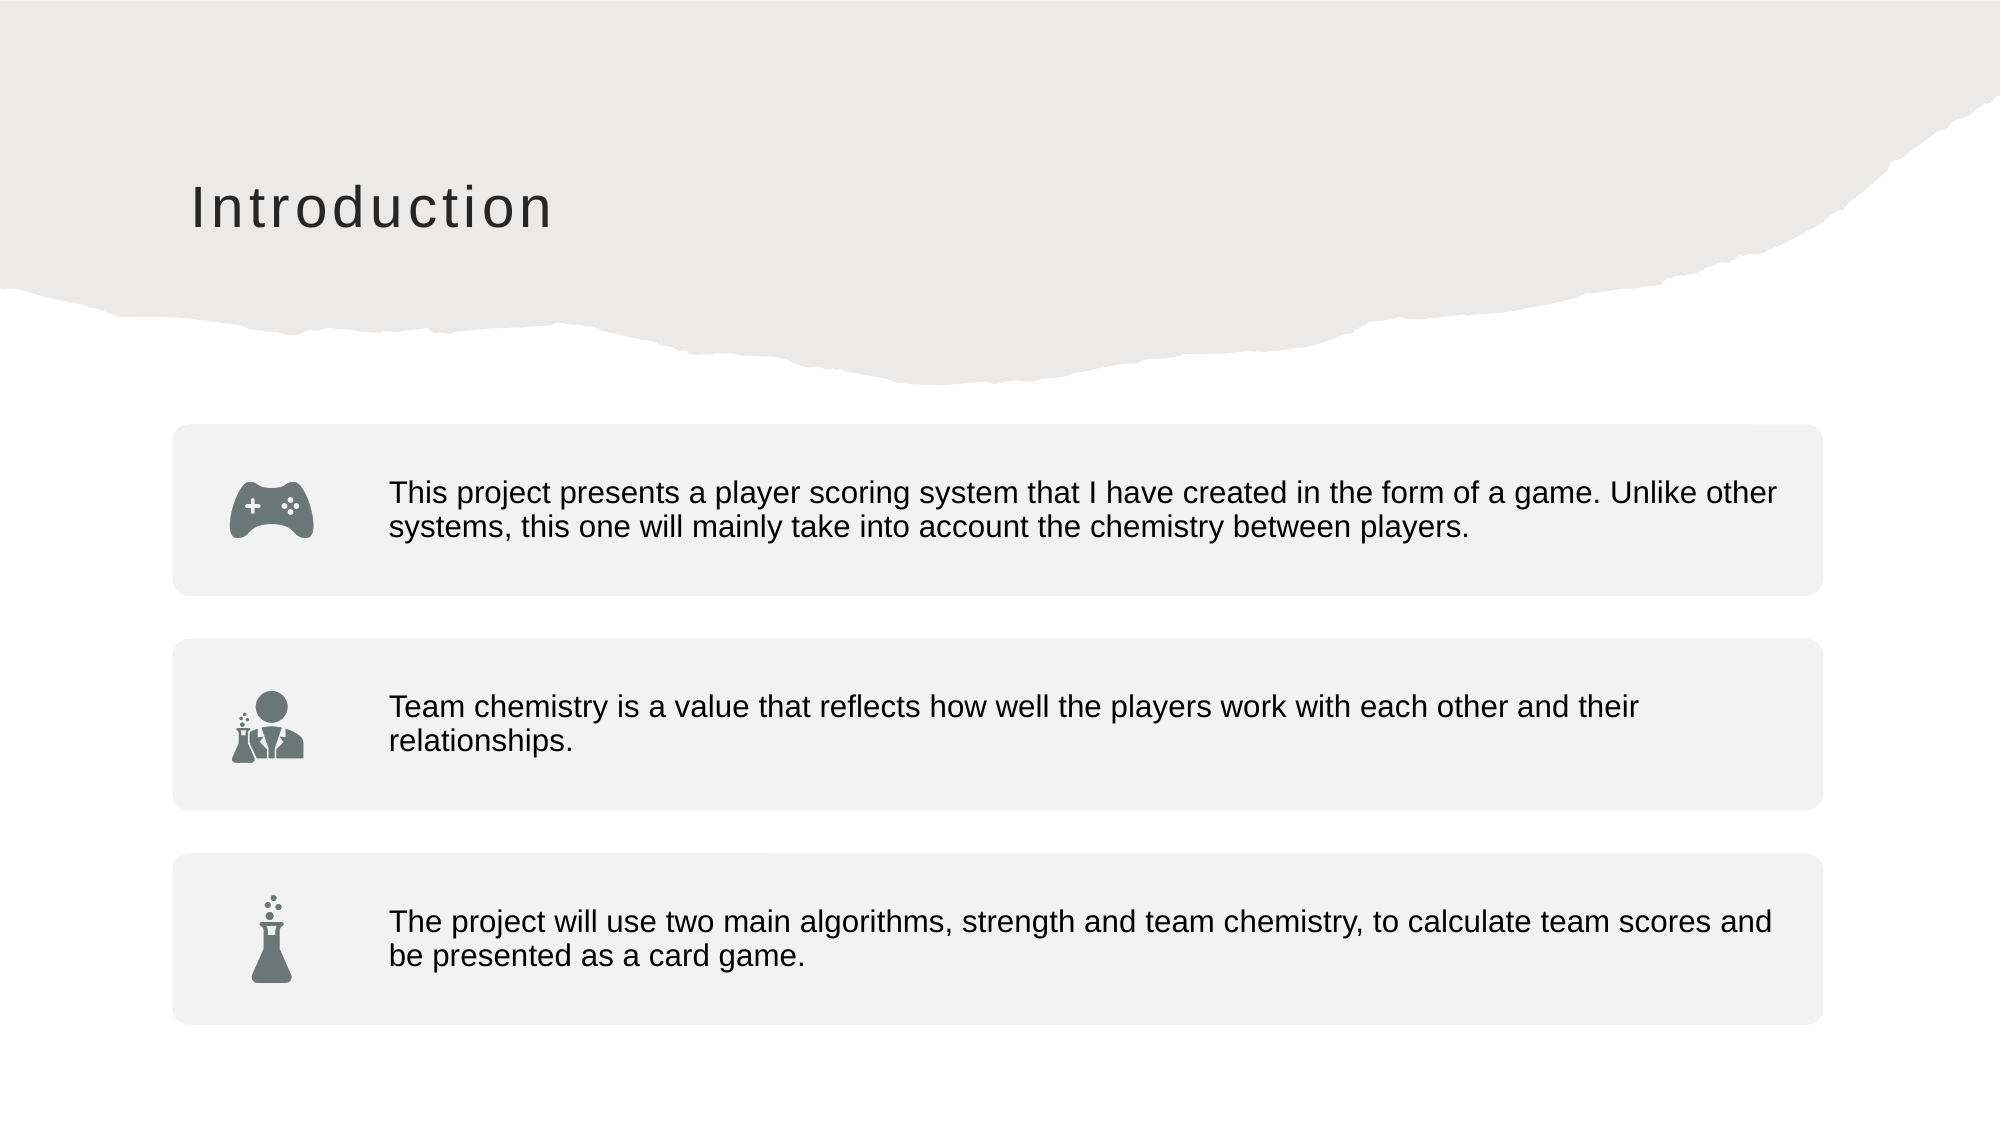

# Introduction
This project presents a player scoring system that I have created in the form of a game. Unlike other systems, this one will mainly take into account the chemistry between players.
Team chemistry is a value that reflects how well the players work with each other and their relationships.
The project will use two main algorithms, strength and team chemistry, to calculate team scores and be presented as a card game.